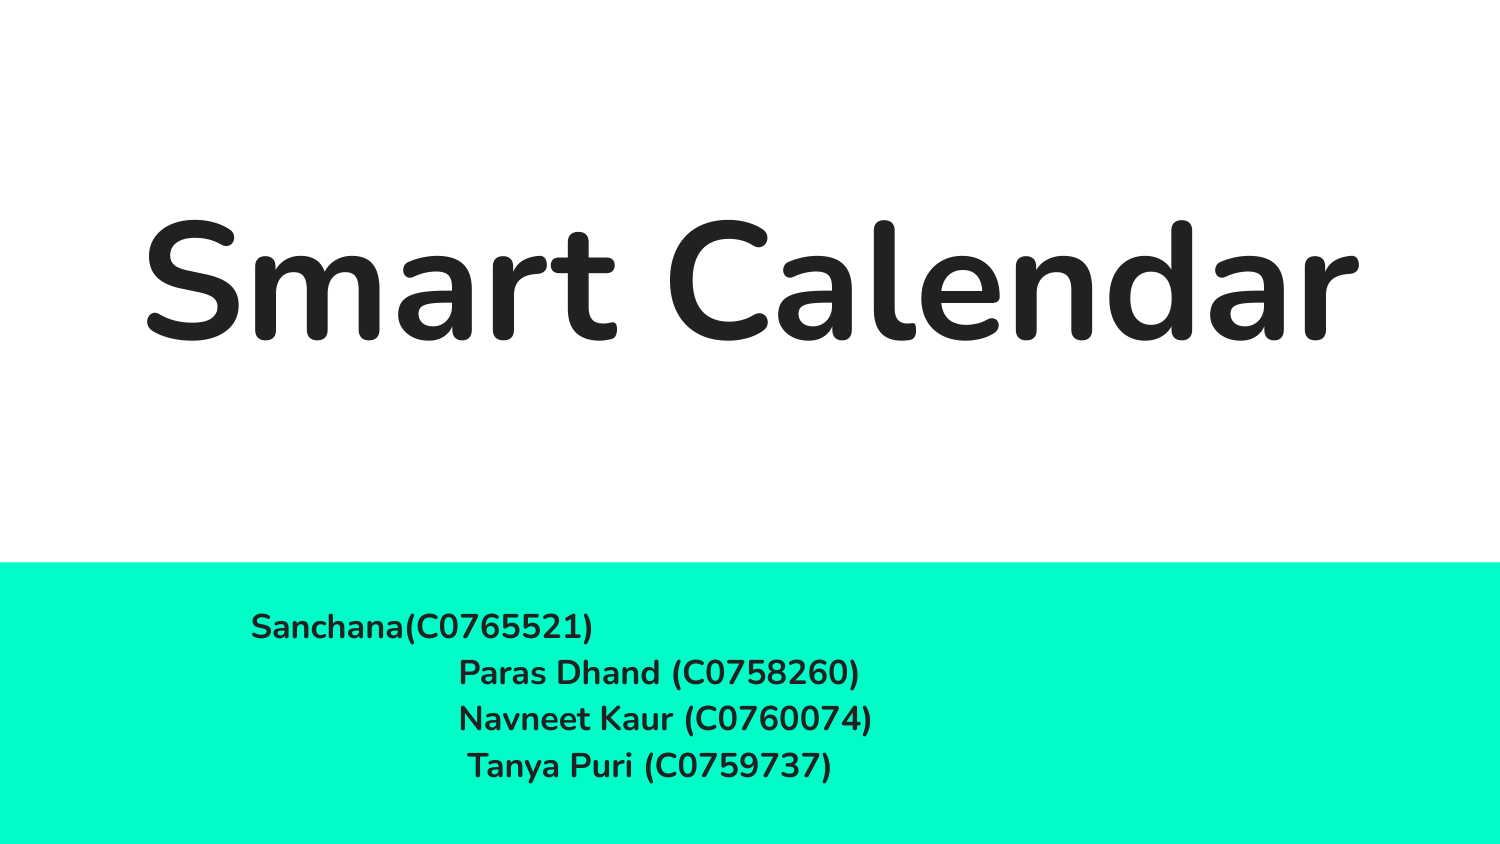

# Smart Calendar
                        Sanchana(C0765521)
                                               Paras Dhand (C0758260)
                                               Navneet Kaur (C0760074)
                                                Tanya Puri (C0759737)